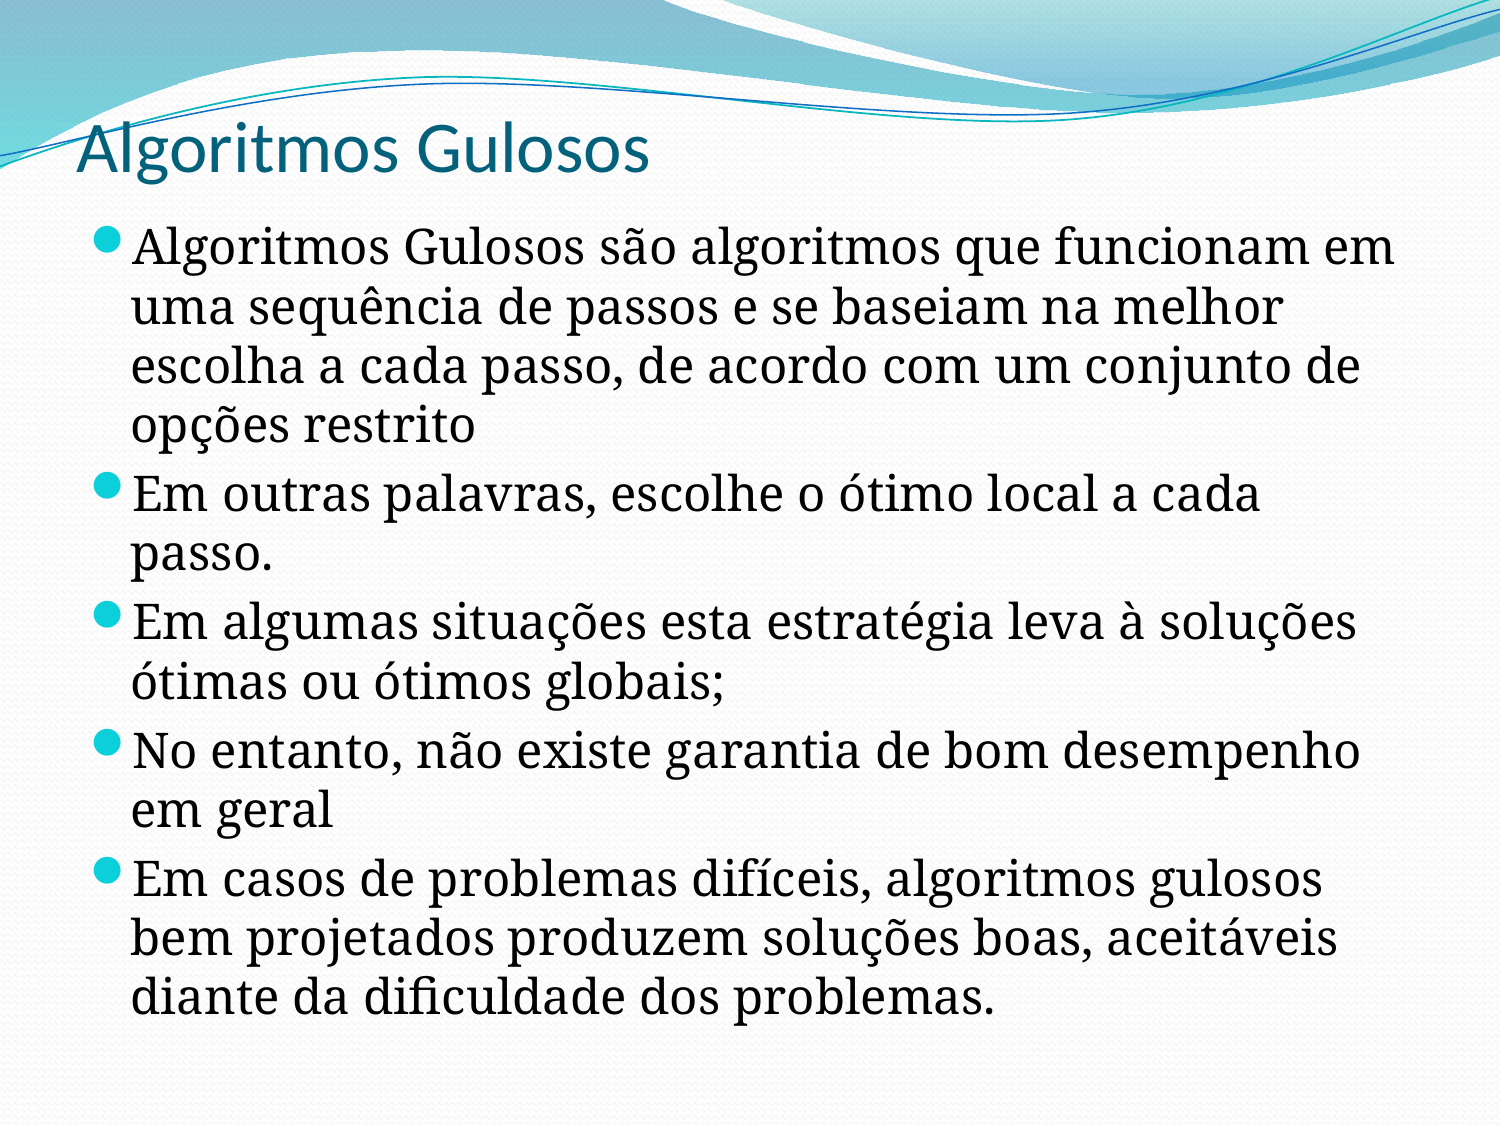

# Algoritmos Gulosos
Algoritmos Gulosos são algoritmos que funcionam em uma sequência de passos e se baseiam na melhor escolha a cada passo, de acordo com um conjunto de opções restrito
Em outras palavras, escolhe o ótimo local a cada passo.
Em algumas situações esta estratégia leva à soluções ótimas ou ótimos globais;
No entanto, não existe garantia de bom desempenho em geral
Em casos de problemas difíceis, algoritmos gulosos bem projetados produzem soluções boas, aceitáveis diante da dificuldade dos problemas.